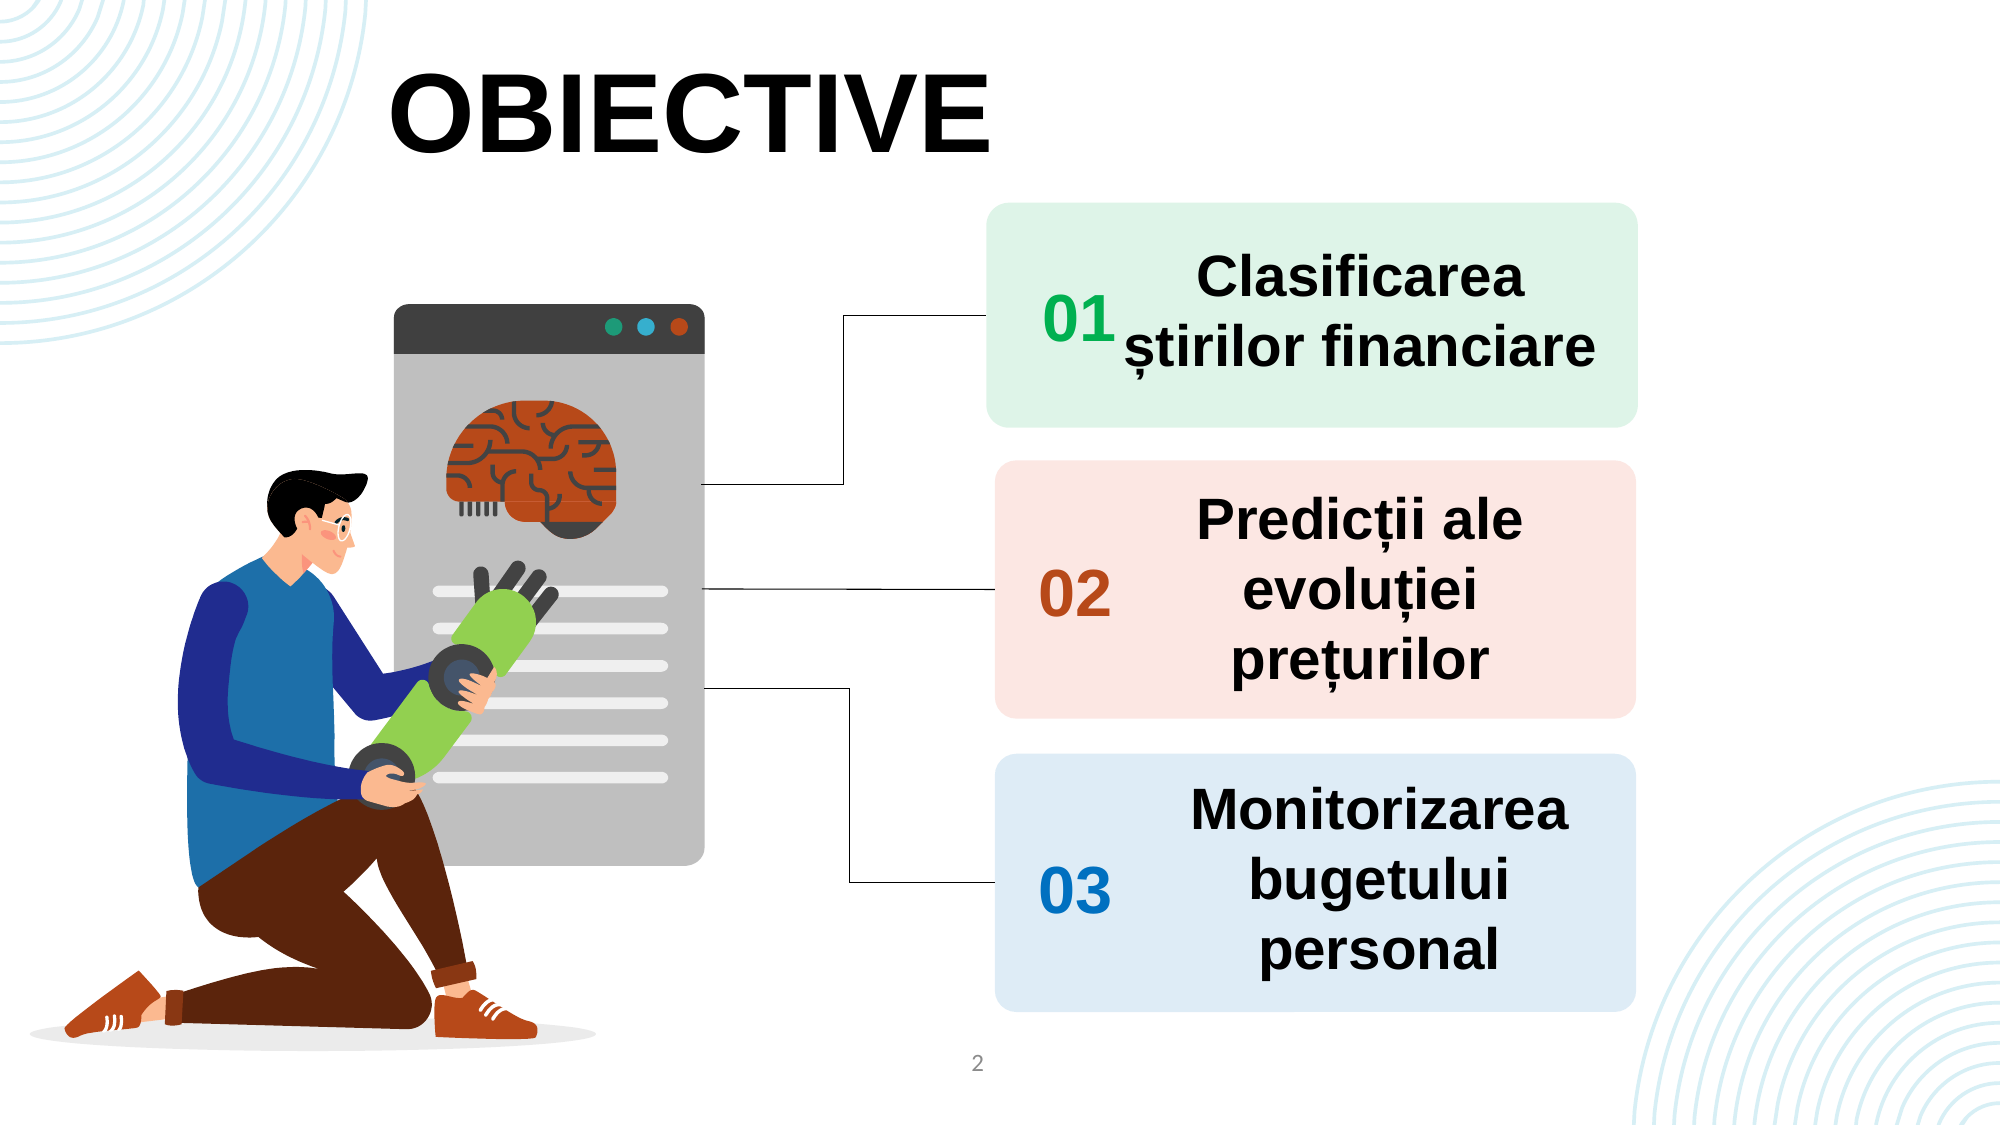

Obiective

01
Clasificarea
știrilor financiare

02
Predicții ale evoluției prețurilor

03
Monitorizarea bugetului personal
2